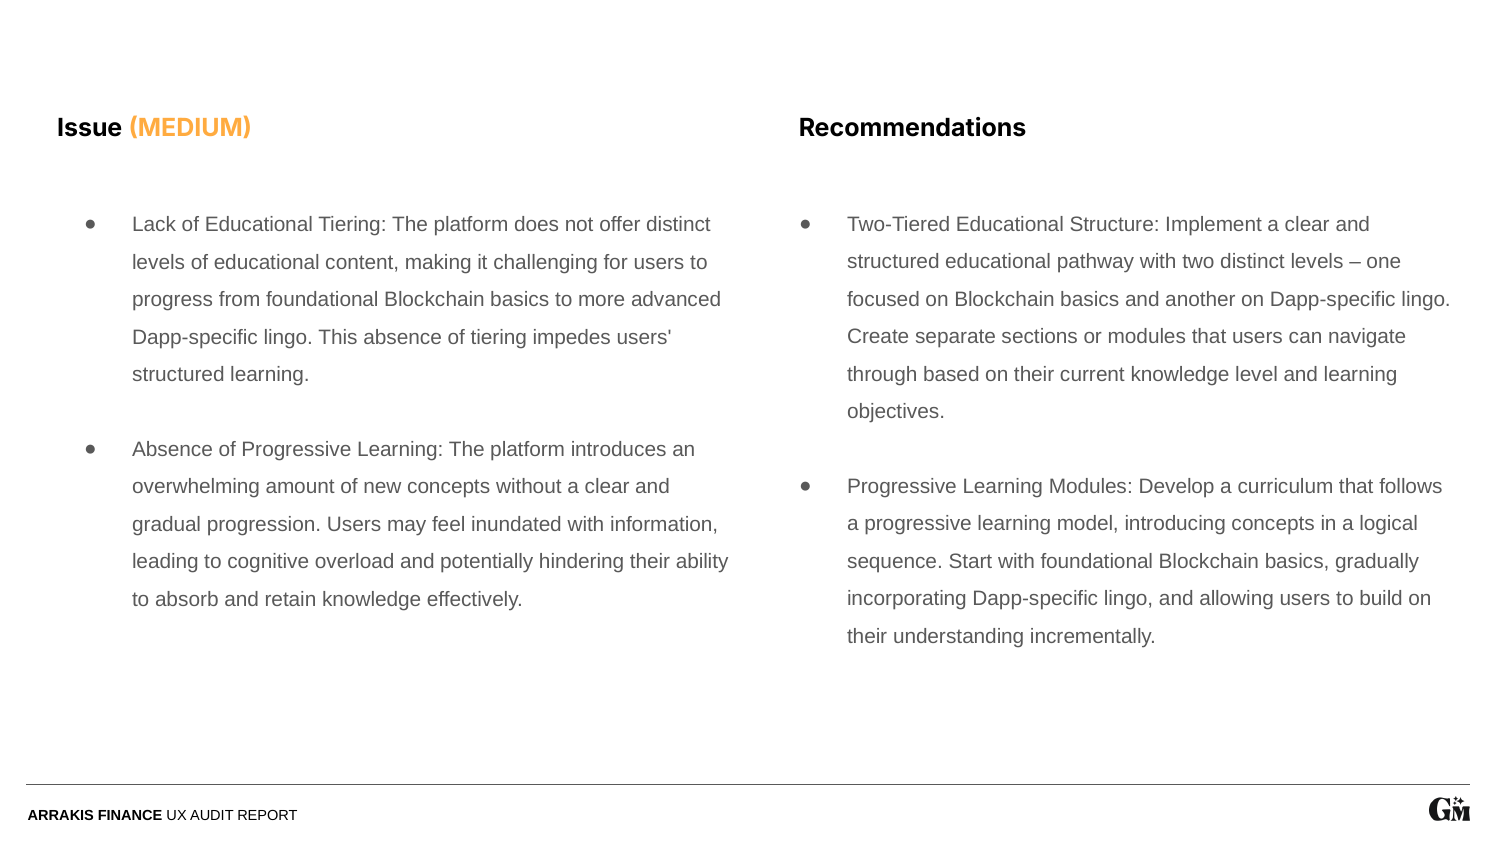

Recommendations
Issue (MEDIUM)
Two-Tiered Educational Structure: Implement a clear and structured educational pathway with two distinct levels – one focused on Blockchain basics and another on Dapp-specific lingo. Create separate sections or modules that users can navigate through based on their current knowledge level and learning objectives.

Progressive Learning Modules: Develop a curriculum that follows a progressive learning model, introducing concepts in a logical sequence. Start with foundational Blockchain basics, gradually incorporating Dapp-specific lingo, and allowing users to build on their understanding incrementally.

Lack of Educational Tiering: The platform does not offer distinct levels of educational content, making it challenging for users to progress from foundational Blockchain basics to more advanced Dapp-specific lingo. This absence of tiering impedes users' structured learning.

Absence of Progressive Learning: The platform introduces an overwhelming amount of new concepts without a clear and gradual progression. Users may feel inundated with information, leading to cognitive overload and potentially hindering their ability to absorb and retain knowledge effectively.